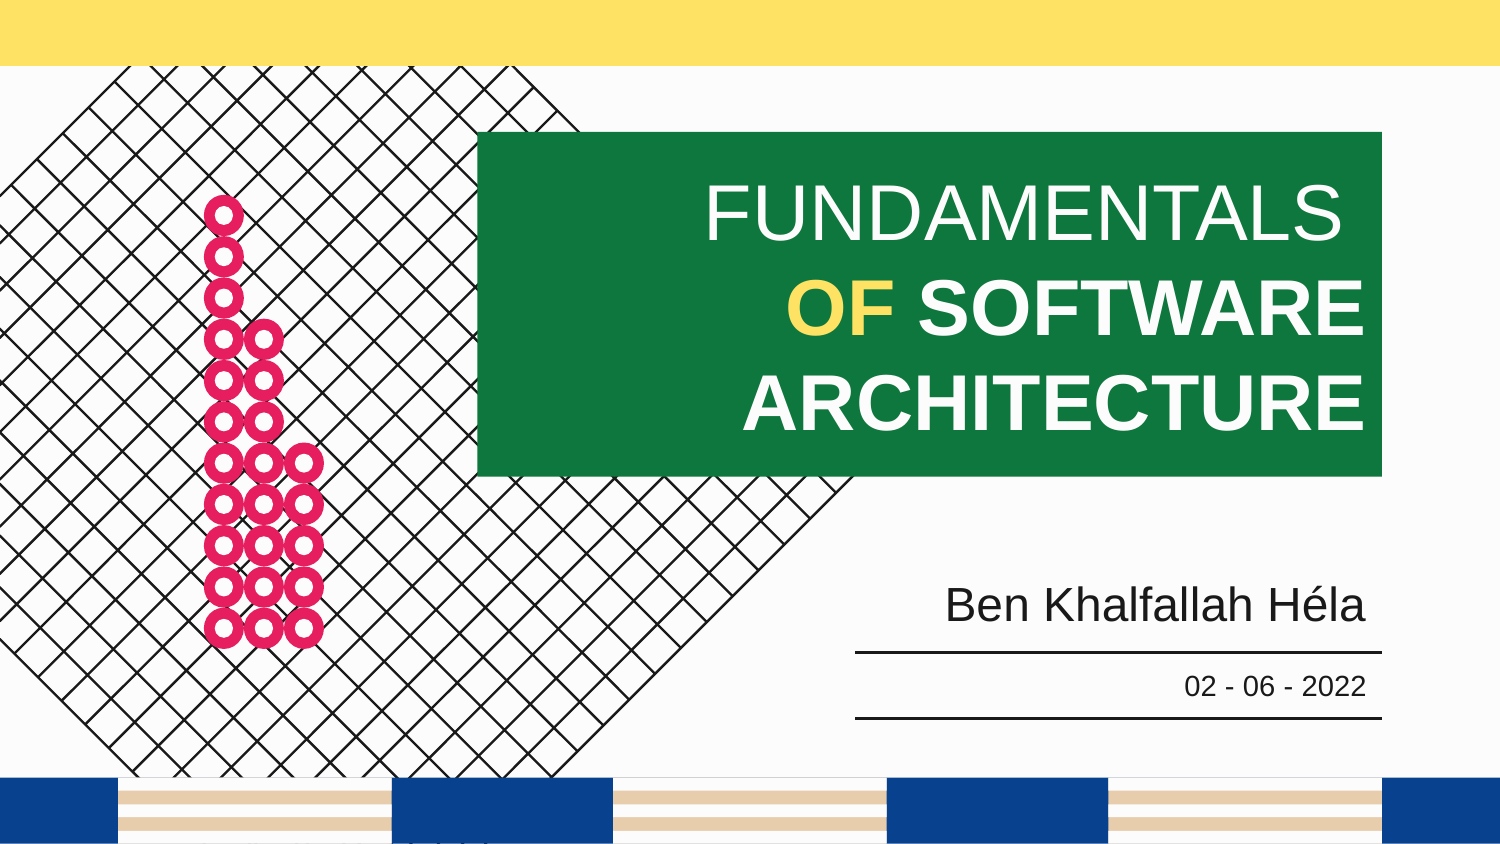

#
FUNDAMENTALS
OF SOFTWARE ARCHITECTURE
Ben Khalfallah Héla
02 - 06 - 2022